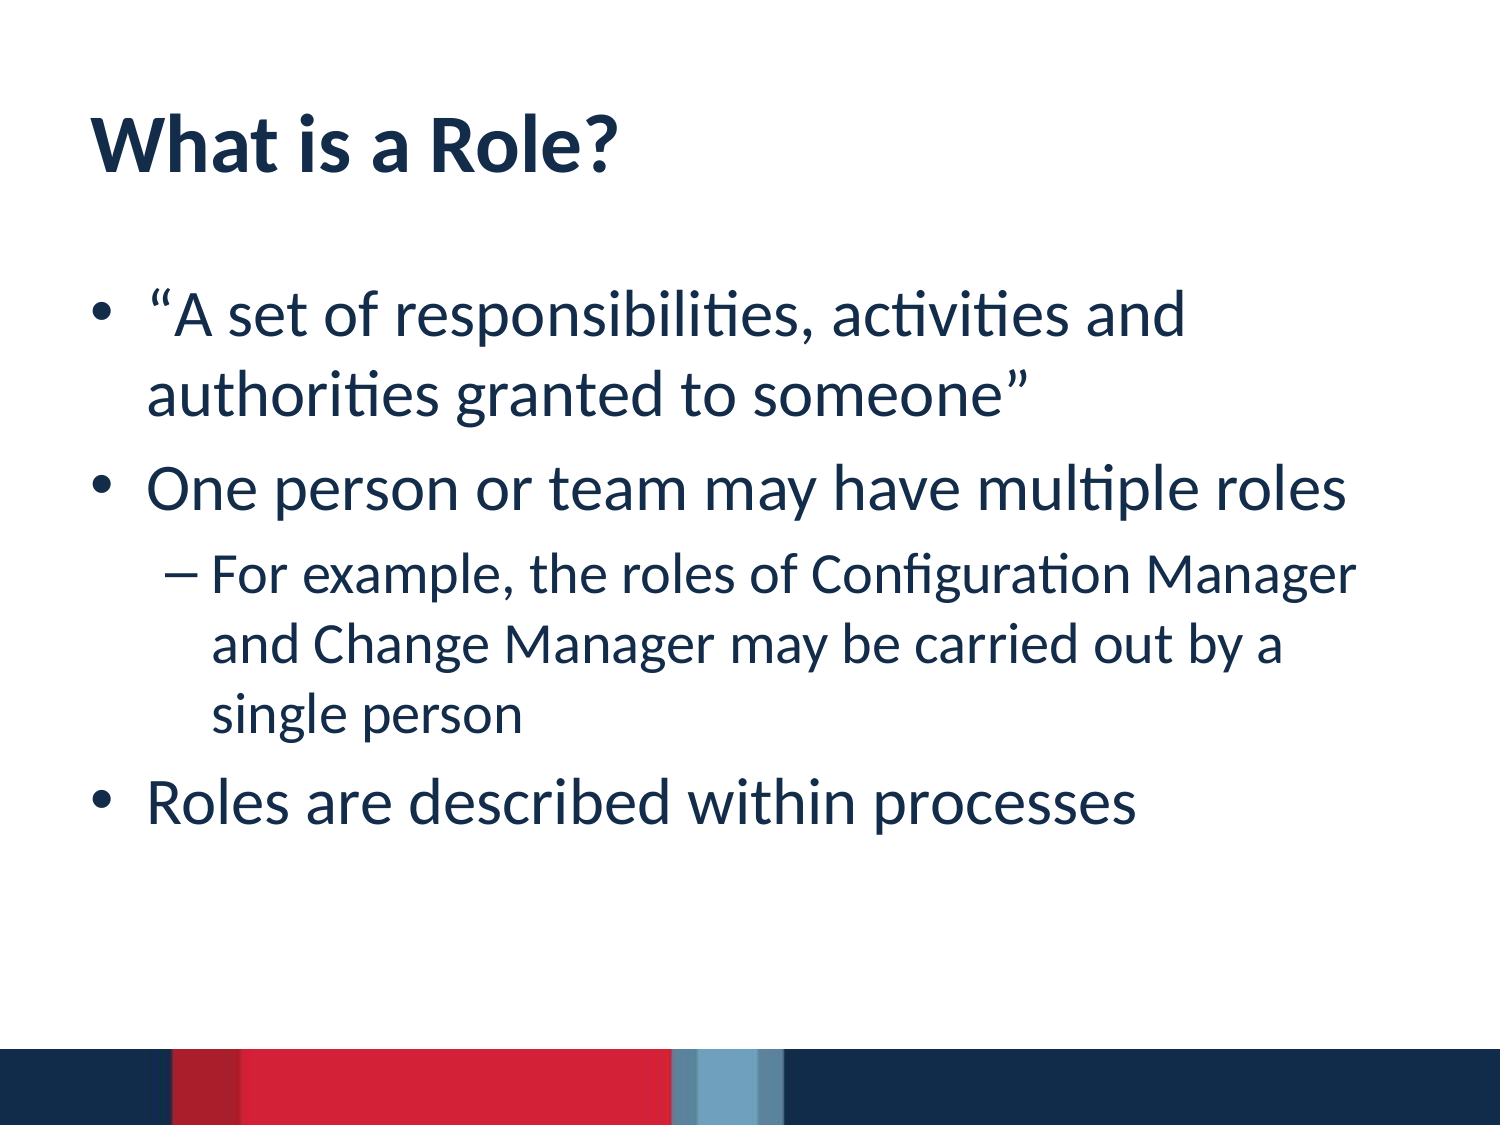

# What is a Role?
“A set of responsibilities, activities and authorities granted to someone”
One person or team may have multiple roles
For example, the roles of Configuration Manager and Change Manager may be carried out by a single person
Roles are described within processes